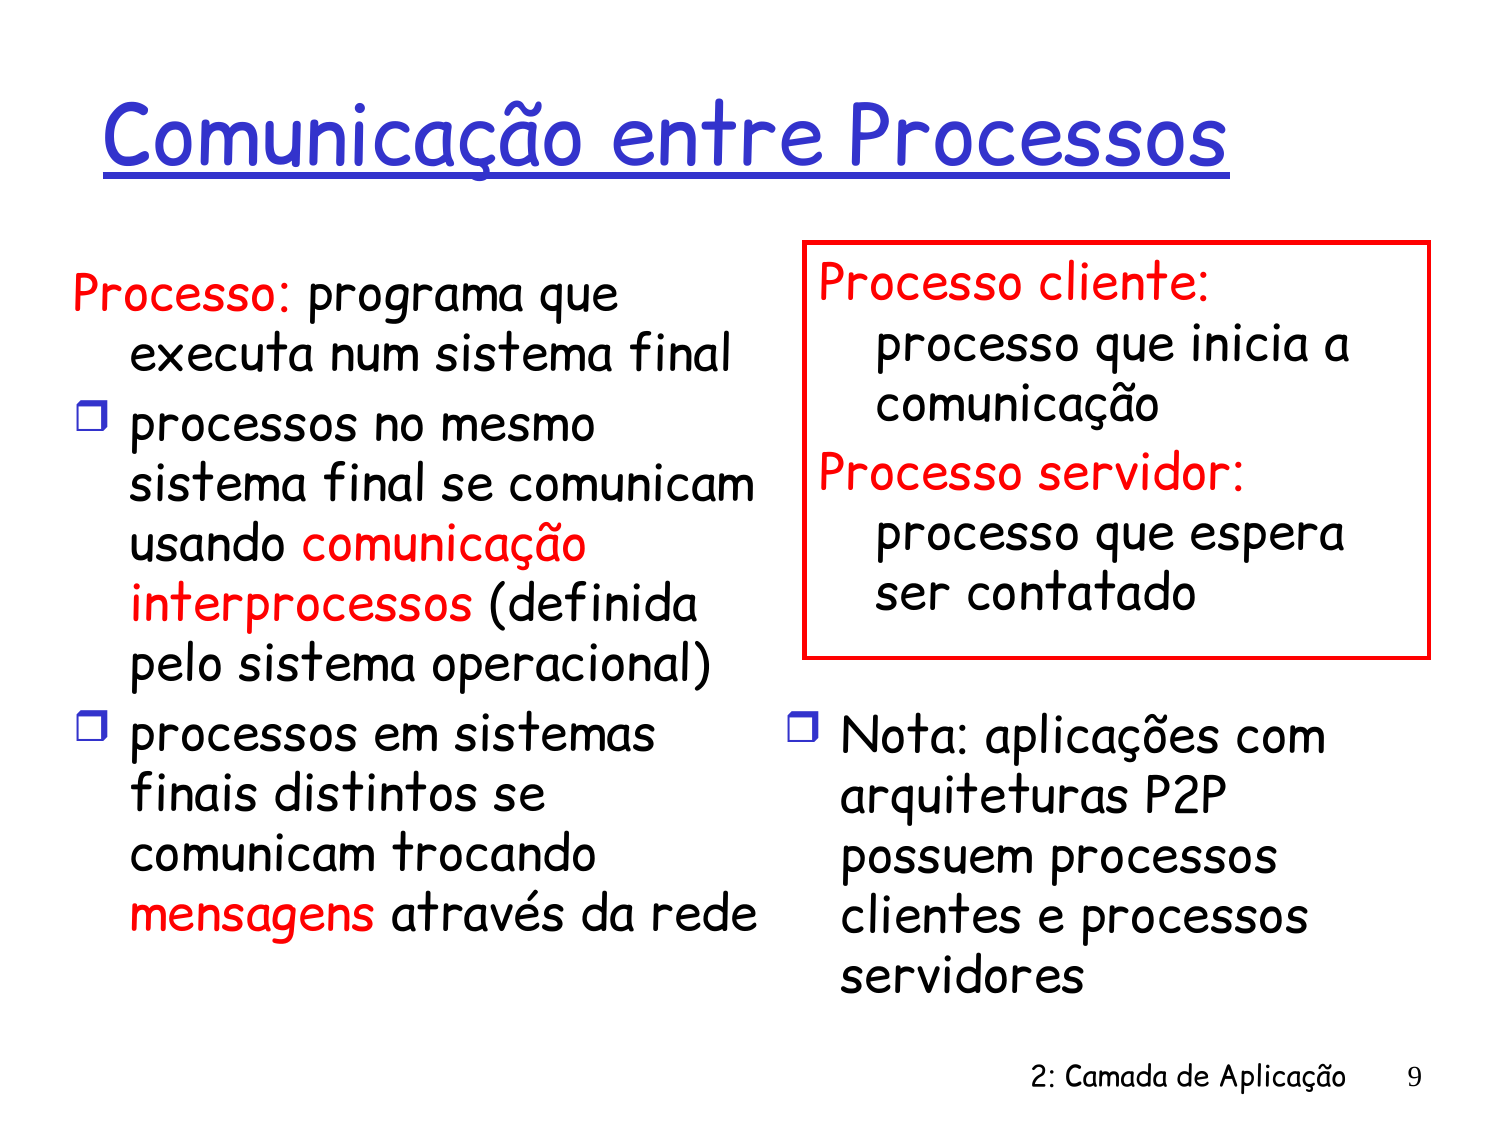

# Comunicação entre Processos
Processo cliente: processo que inicia a comunicação
Processo servidor: processo que espera ser contatado

Processo: programa que executa num sistema final
processos no mesmo sistema final se comunicam usando comunicação interprocessos (definida pelo sistema operacional)
processos em sistemas finais distintos se comunicam trocando mensagens através da rede
Nota: aplicações com arquiteturas P2P possuem processos clientes e processos servidores
2: Camada de Aplicação
9